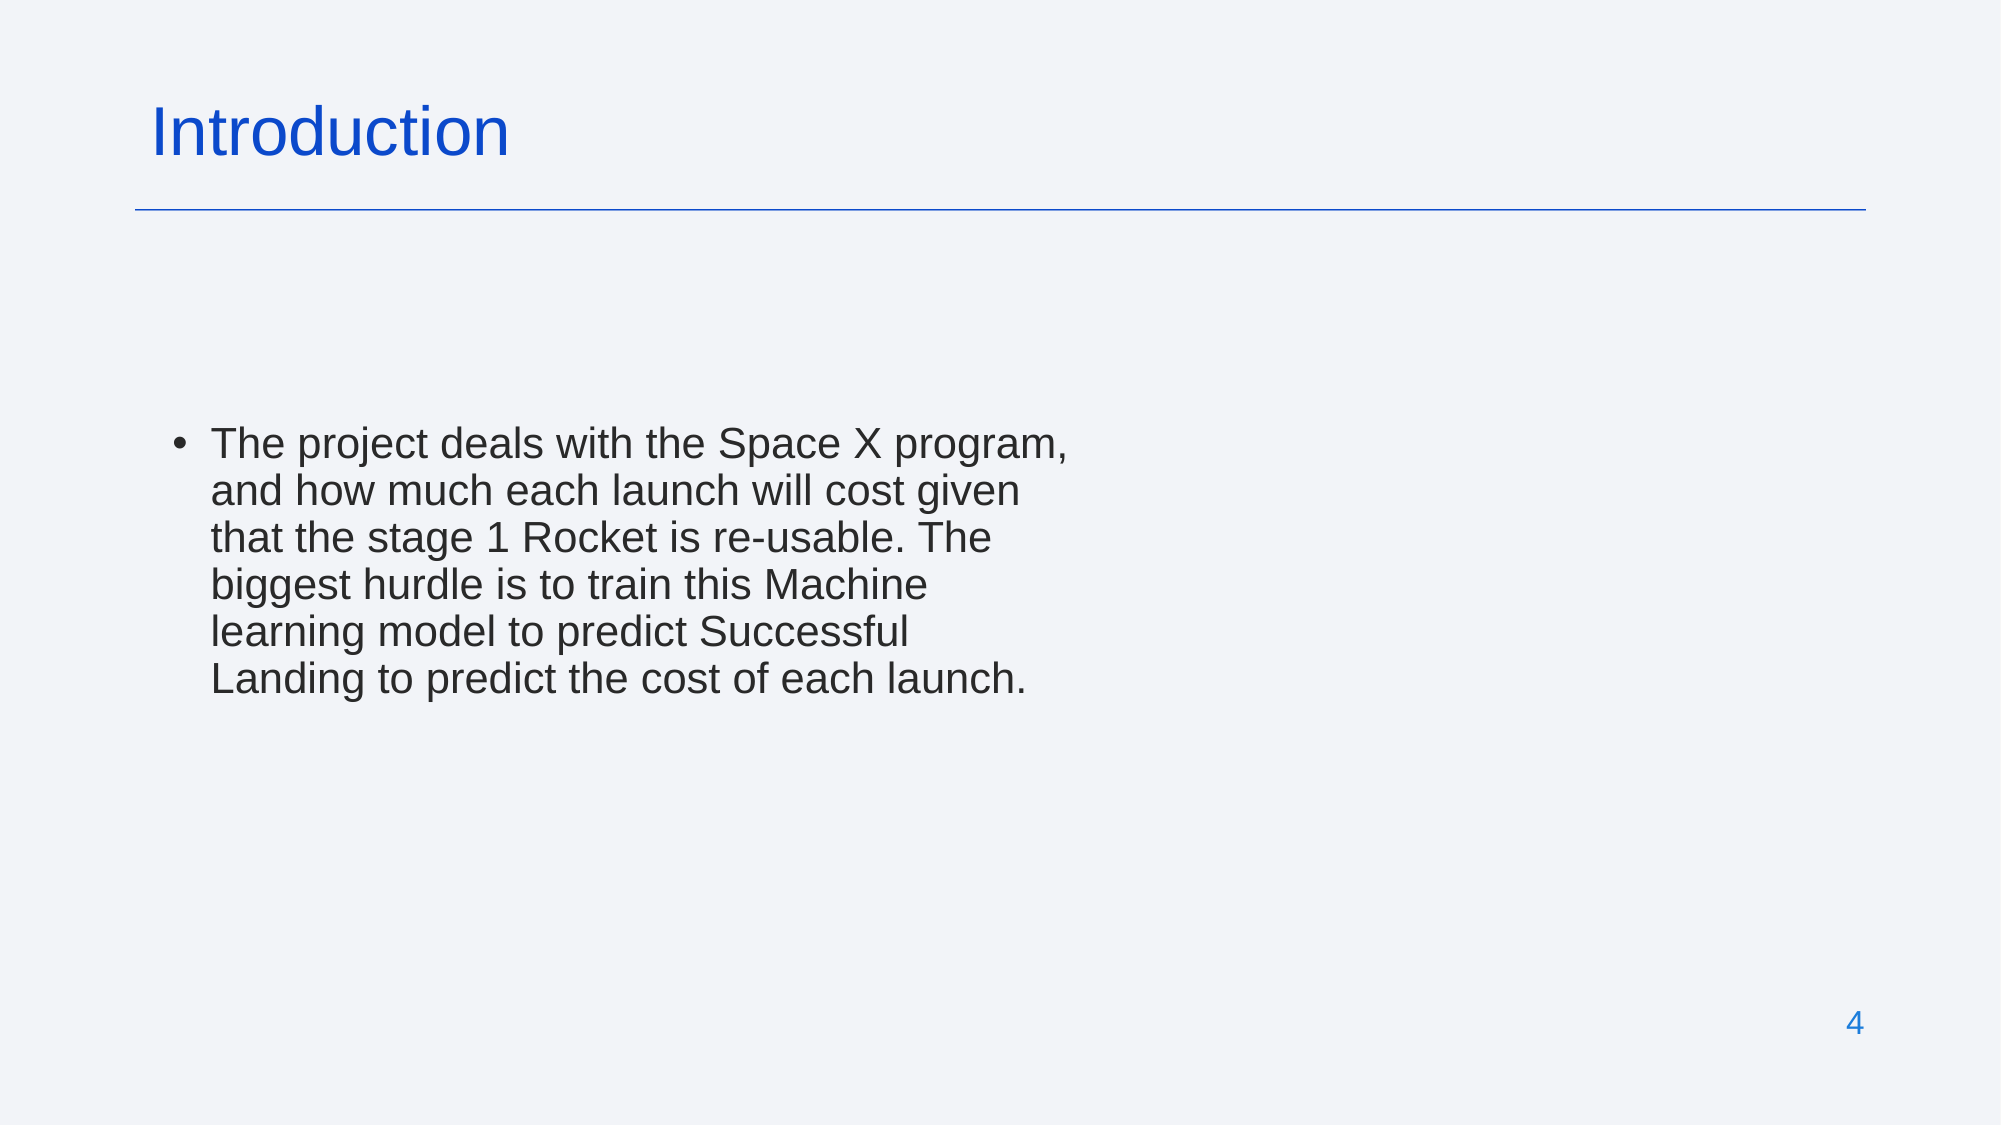

Introduction
The project deals with the Space X program, and how much each launch will cost given that the stage 1 Rocket is re-usable. The biggest hurdle is to train this Machine learning model to predict Successful Landing to predict the cost of each launch.
4